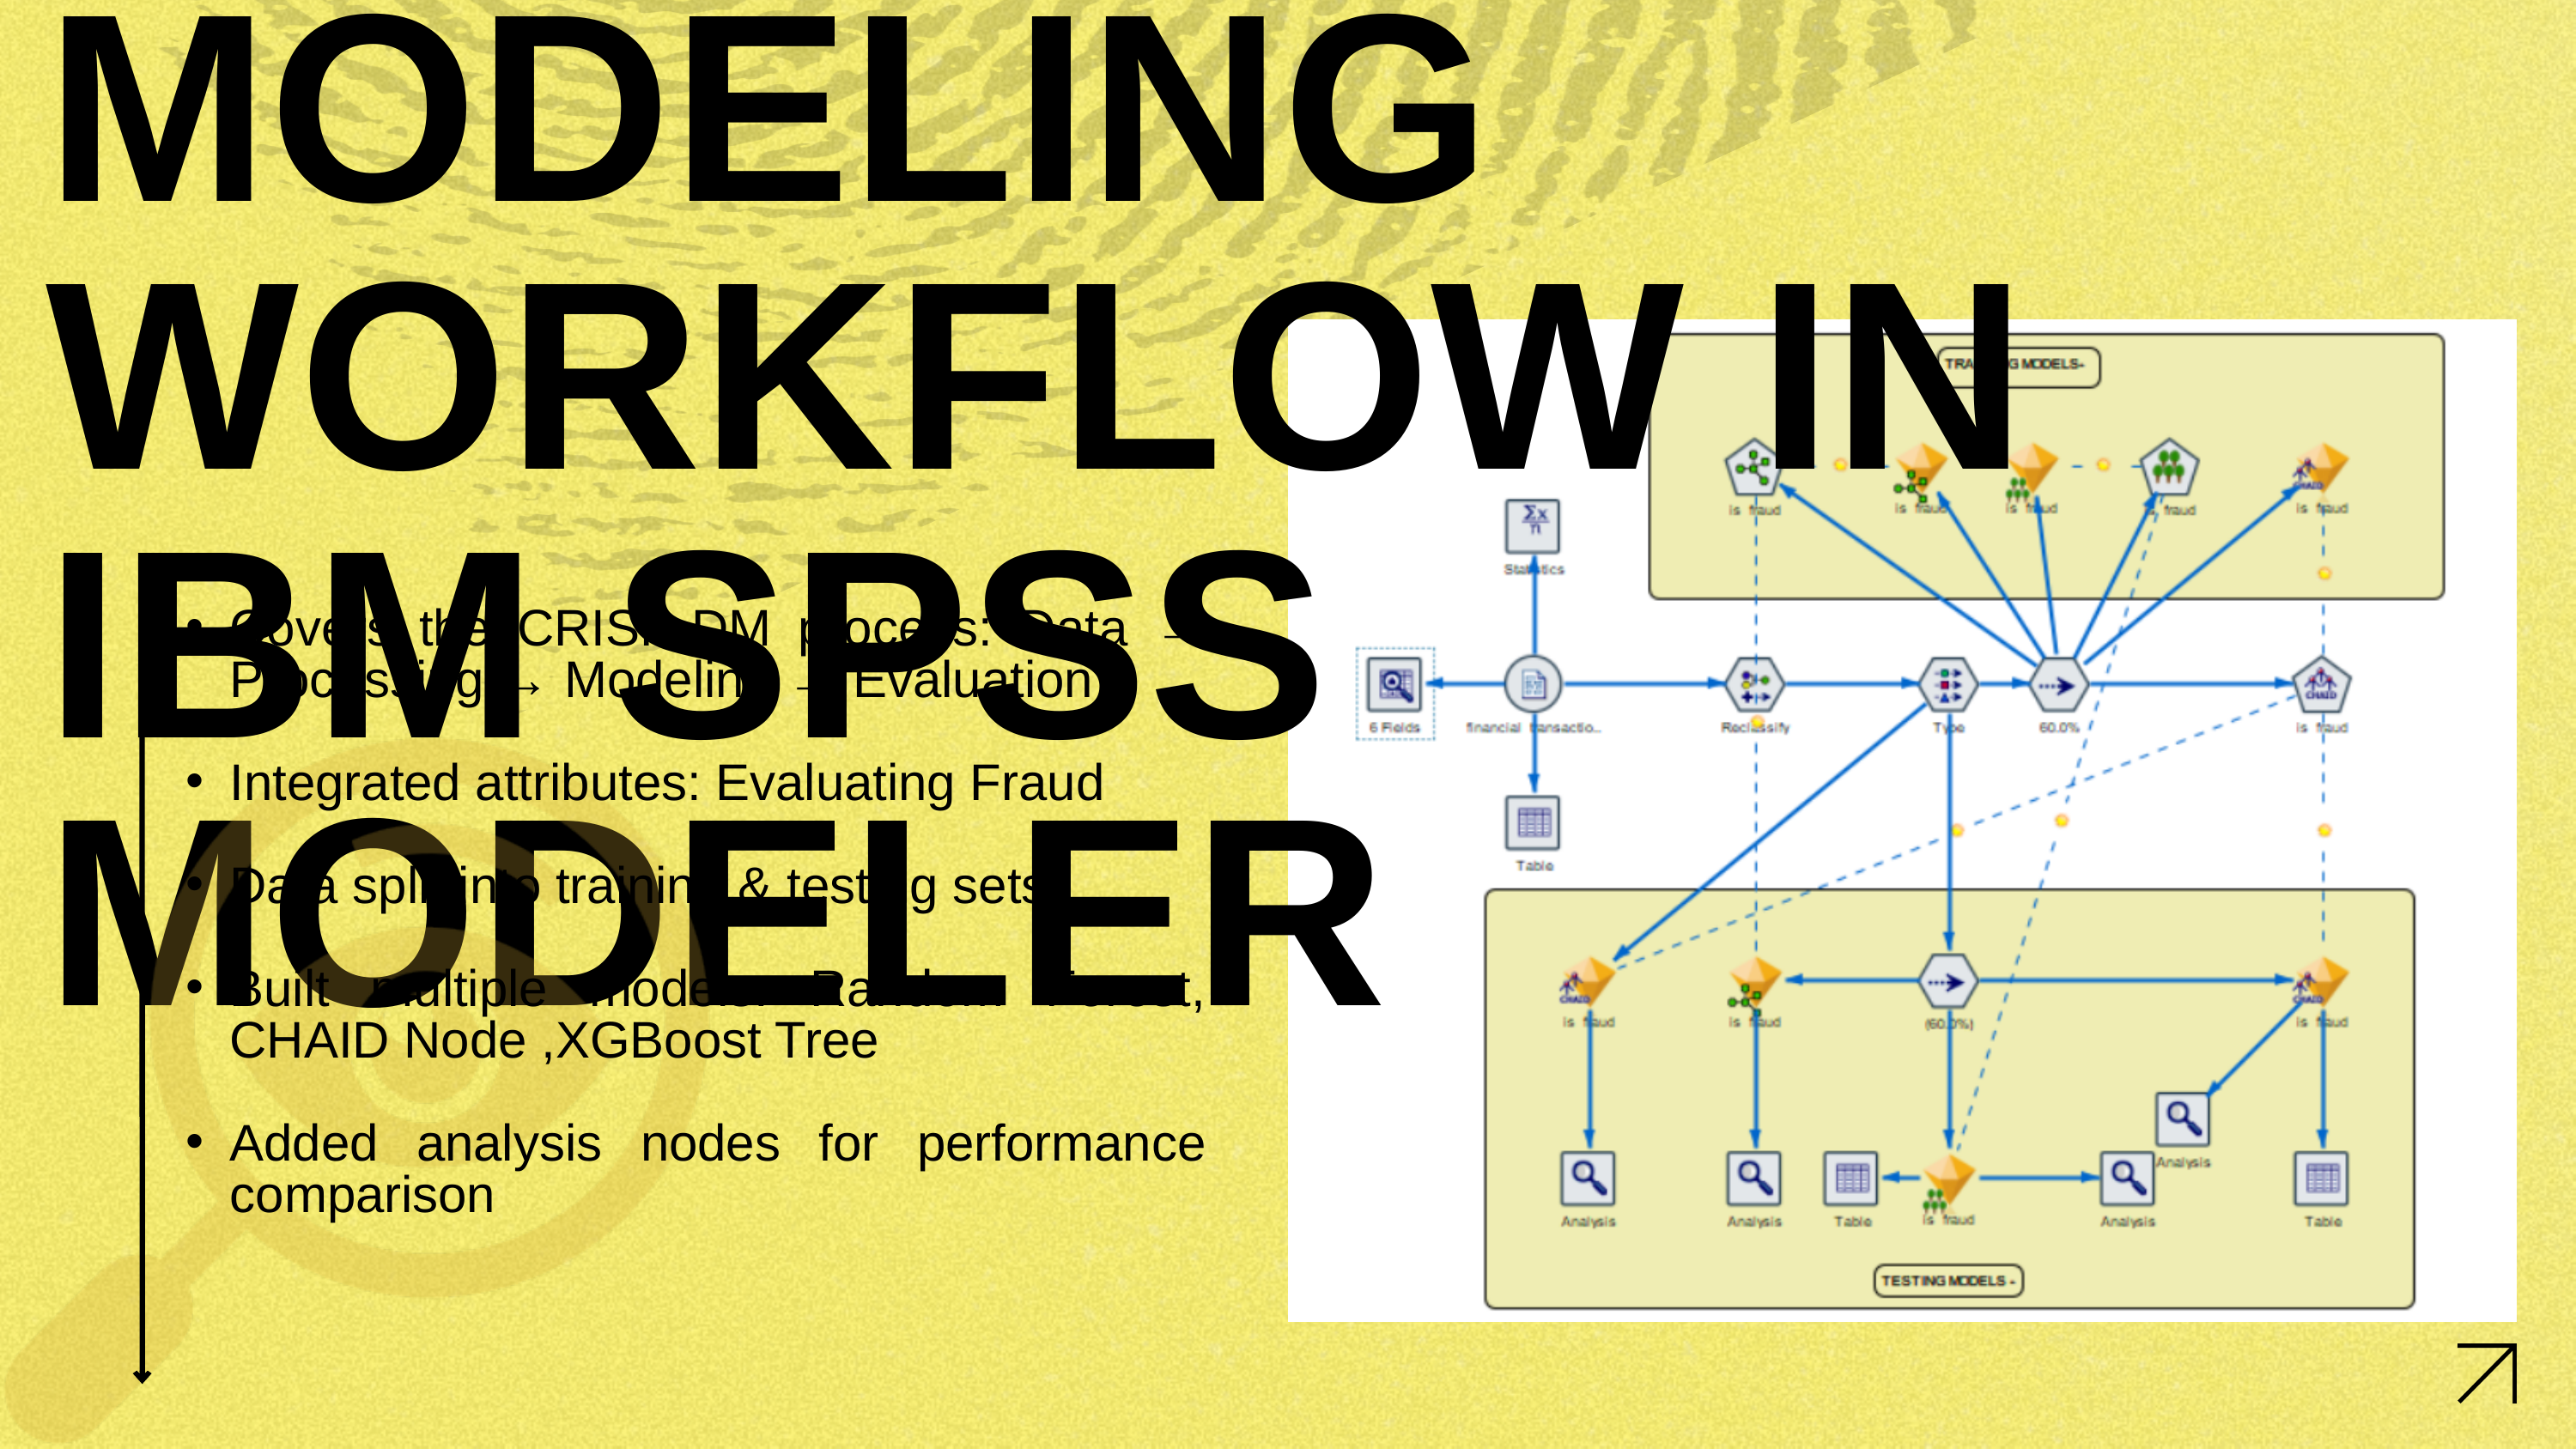

MODELING WORKFLOW IN IBM SPSS MODELER

Covers the CRISP-DM process: Data → Processing → Modeling → Evaluation

Integrated attributes: Evaluating Fraud

Data split into training & testing sets

Built multiple models: Random Forest, CHAID Node ,XGBoost Tree

Added analysis nodes for performance comparison